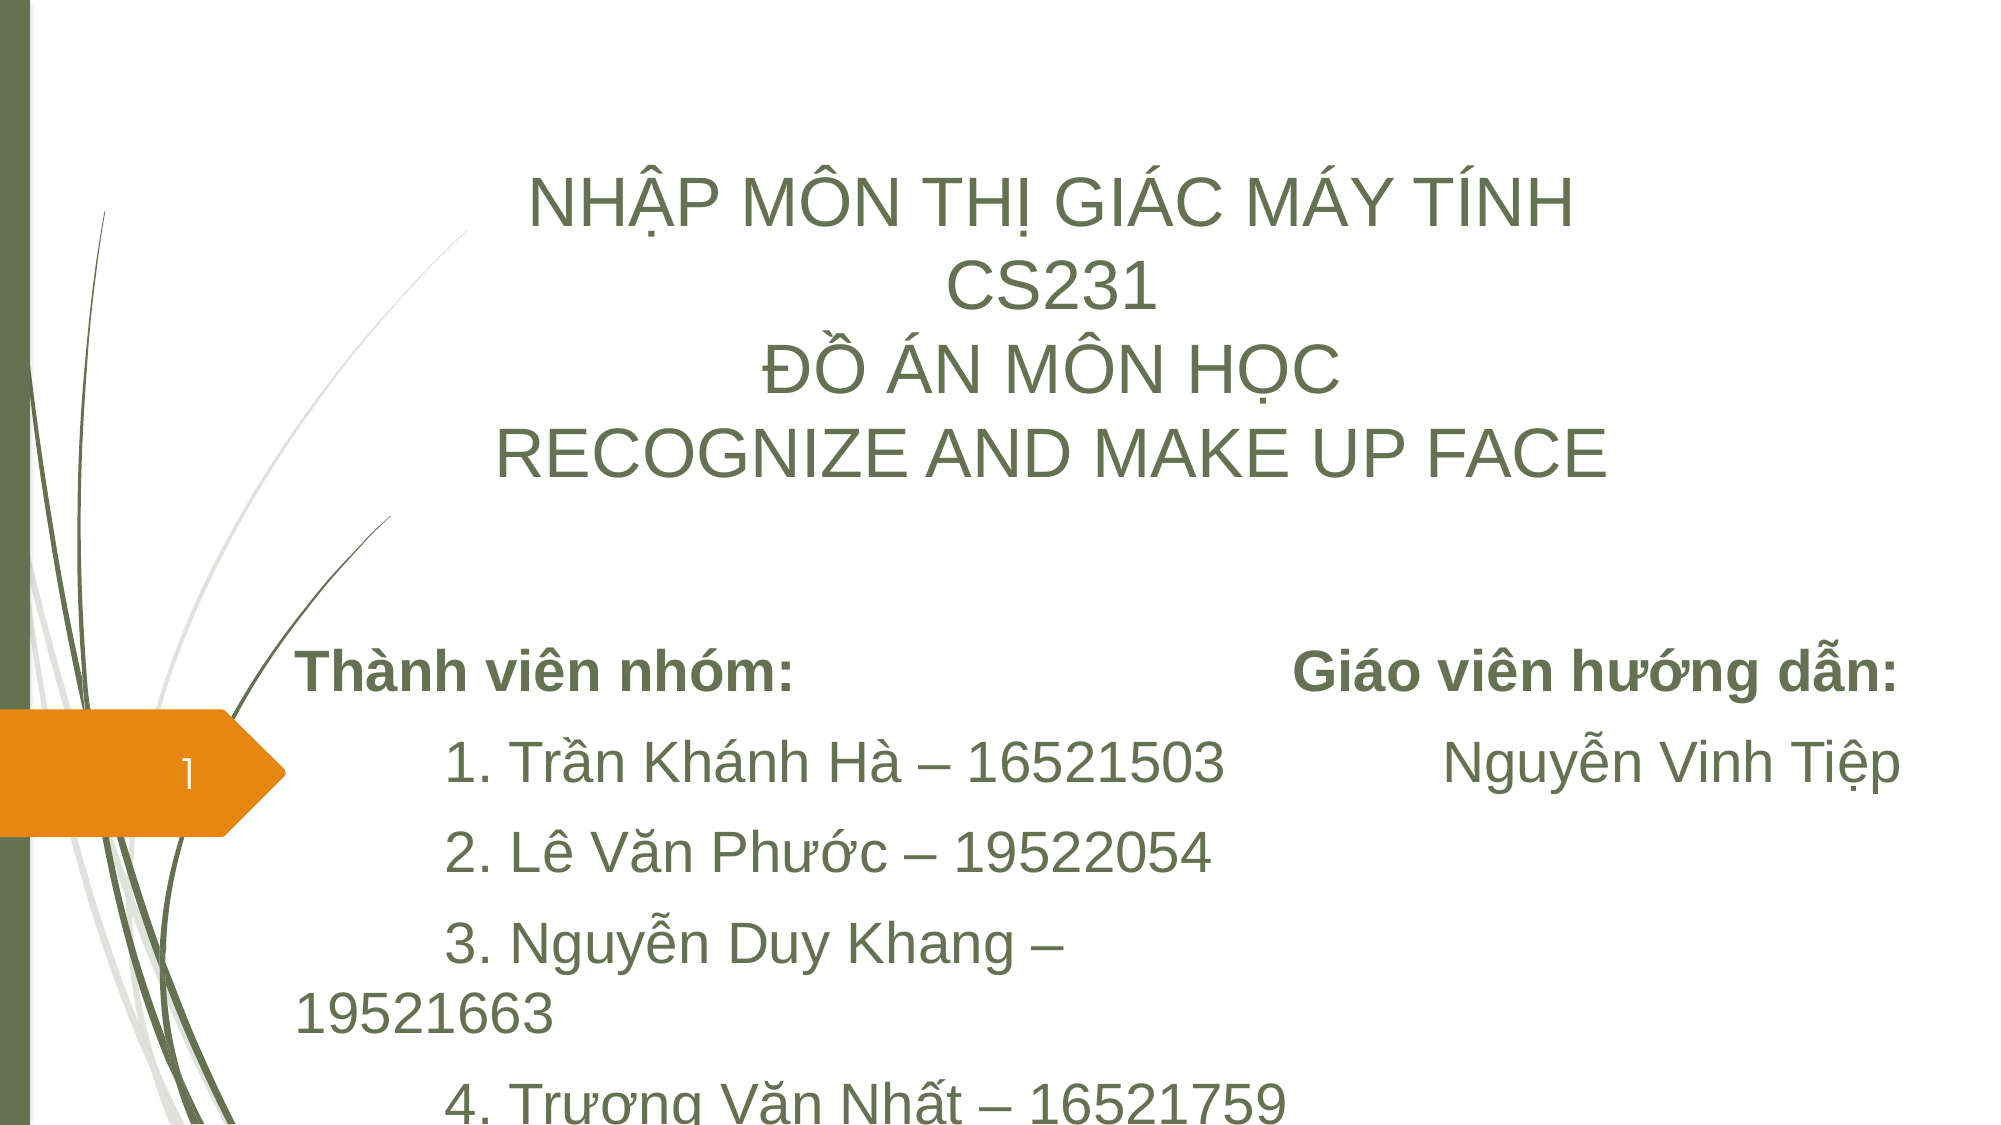

# NHẬP MÔN THỊ GIÁC MÁY TÍNH CS231 ĐỒ ÁN MÔN HỌC RECOGNIZE AND MAKE UP FACE
Thành viên nhóm:
	1. Trần Khánh Hà – 16521503
	2. Lê Văn Phước – 19522054
	3. Nguyễn Duy Khang – 19521663
	4. Trương Văn Nhất – 16521759
Giáo viên hướng dẫn:
	Nguyễn Vinh Tiệp
1